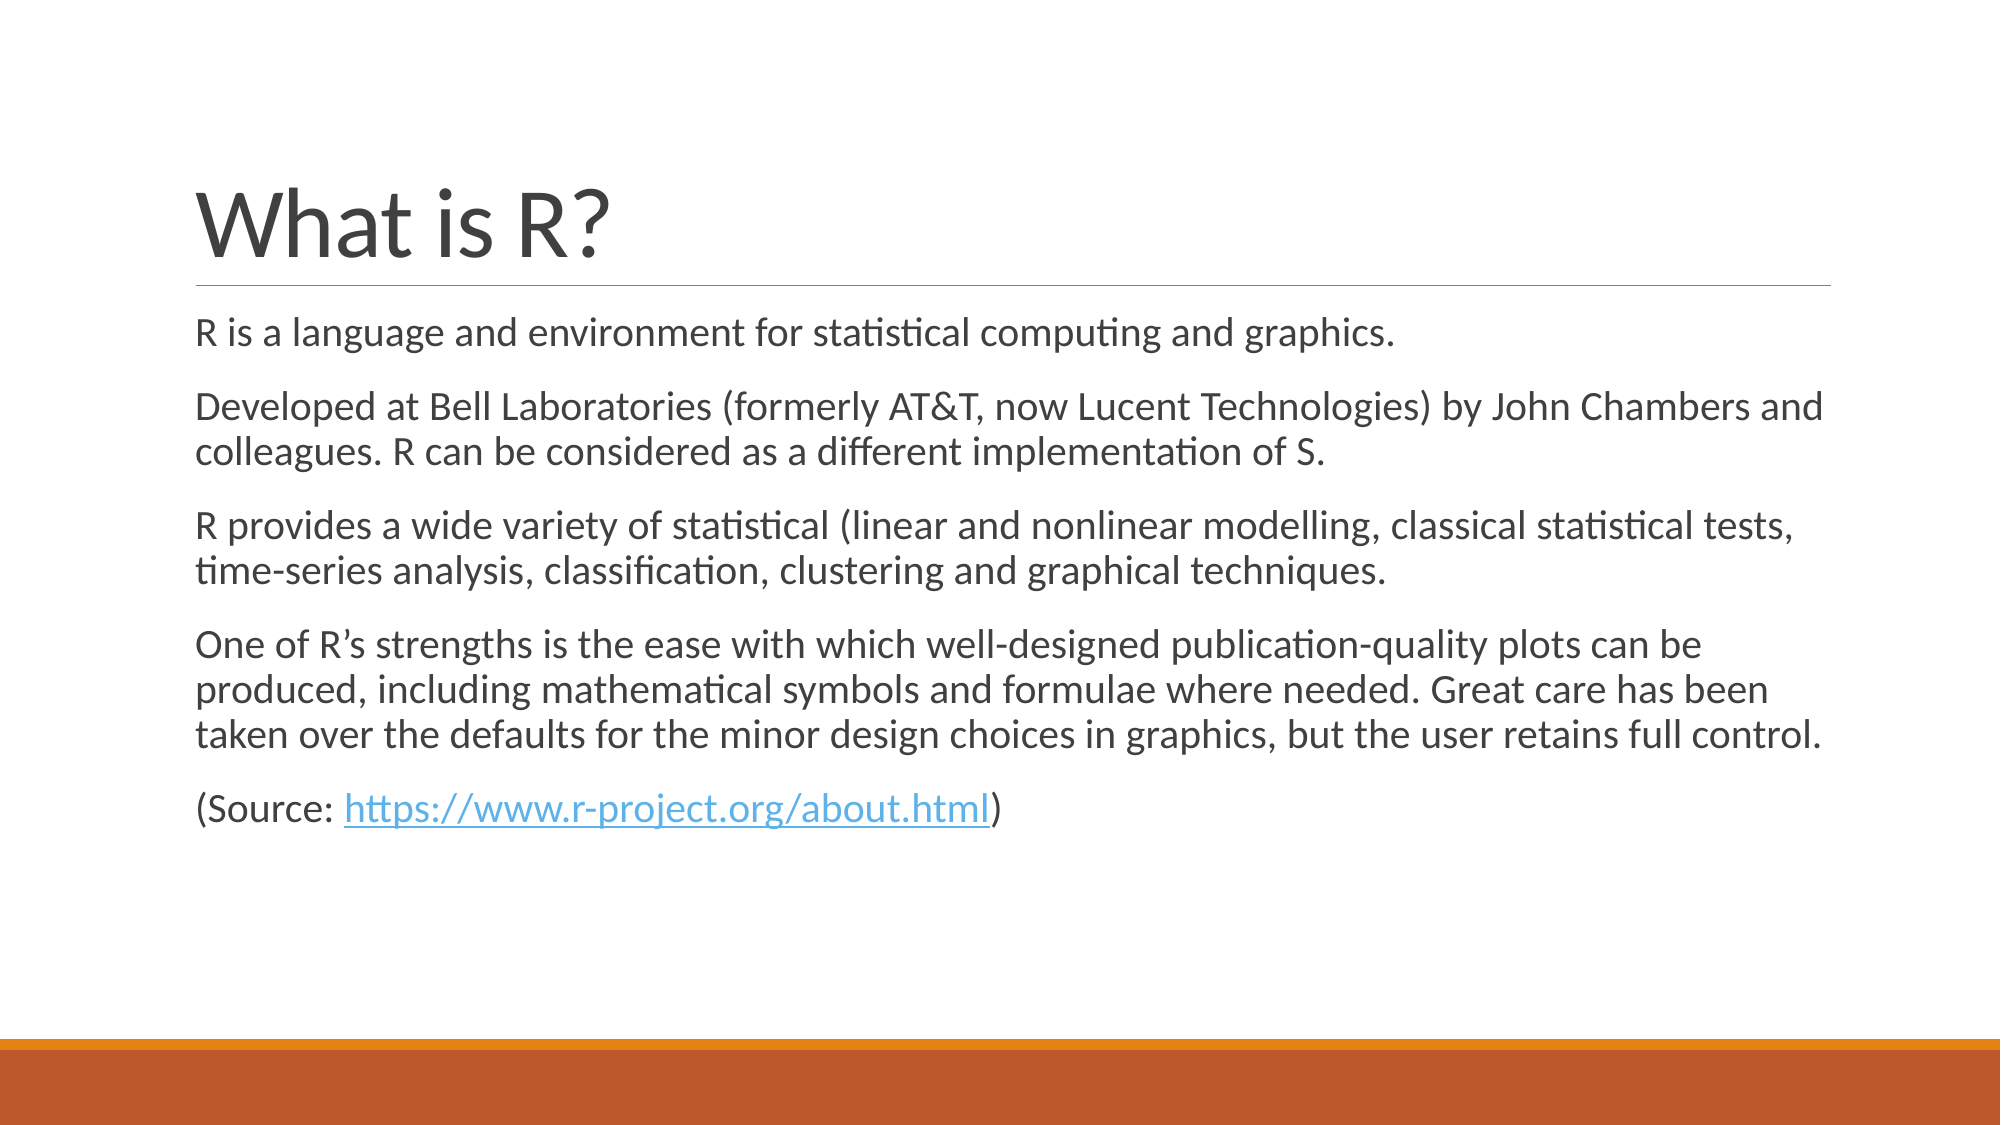

# What is R?
R is a language and environment for statistical computing and graphics.
Developed at Bell Laboratories (formerly AT&T, now Lucent Technologies) by John Chambers and colleagues. R can be considered as a different implementation of S.
R provides a wide variety of statistical (linear and nonlinear modelling, classical statistical tests, time-series analysis, classification, clustering and graphical techniques.
One of R’s strengths is the ease with which well-designed publication-quality plots can be produced, including mathematical symbols and formulae where needed. Great care has been taken over the defaults for the minor design choices in graphics, but the user retains full control.
(Source: https://www.r-project.org/about.html)